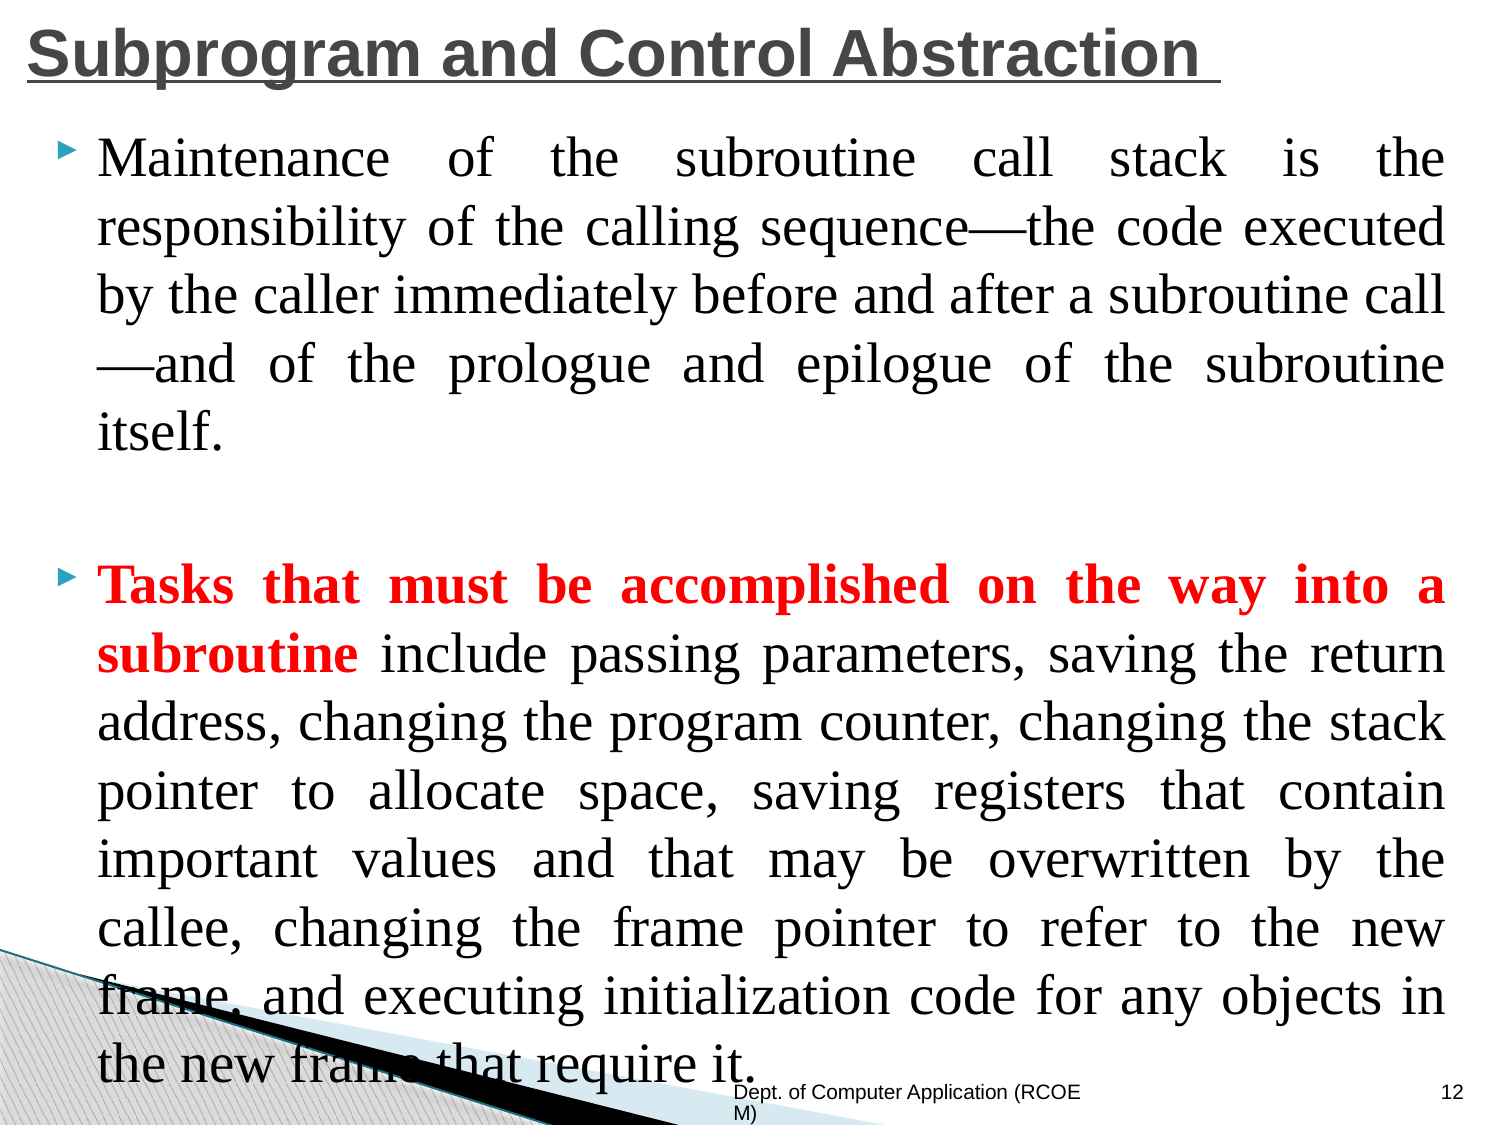

# Subprogram and Control Abstraction
Maintenance of the subroutine call stack is the responsibility of the calling sequence—the code executed by the caller immediately before and after a subroutine call—and of the prologue and epilogue of the subroutine itself.

Tasks that must be accomplished on the way into a subroutine include passing parameters, saving the return address, changing the program counter, changing the stack pointer to allocate space, saving registers that contain important values and that may be overwritten by the callee, changing the frame pointer to refer to the new frame, and executing initialization code for any objects in the new frame that require it.

Dept. of Computer Application (RCOEM)
12